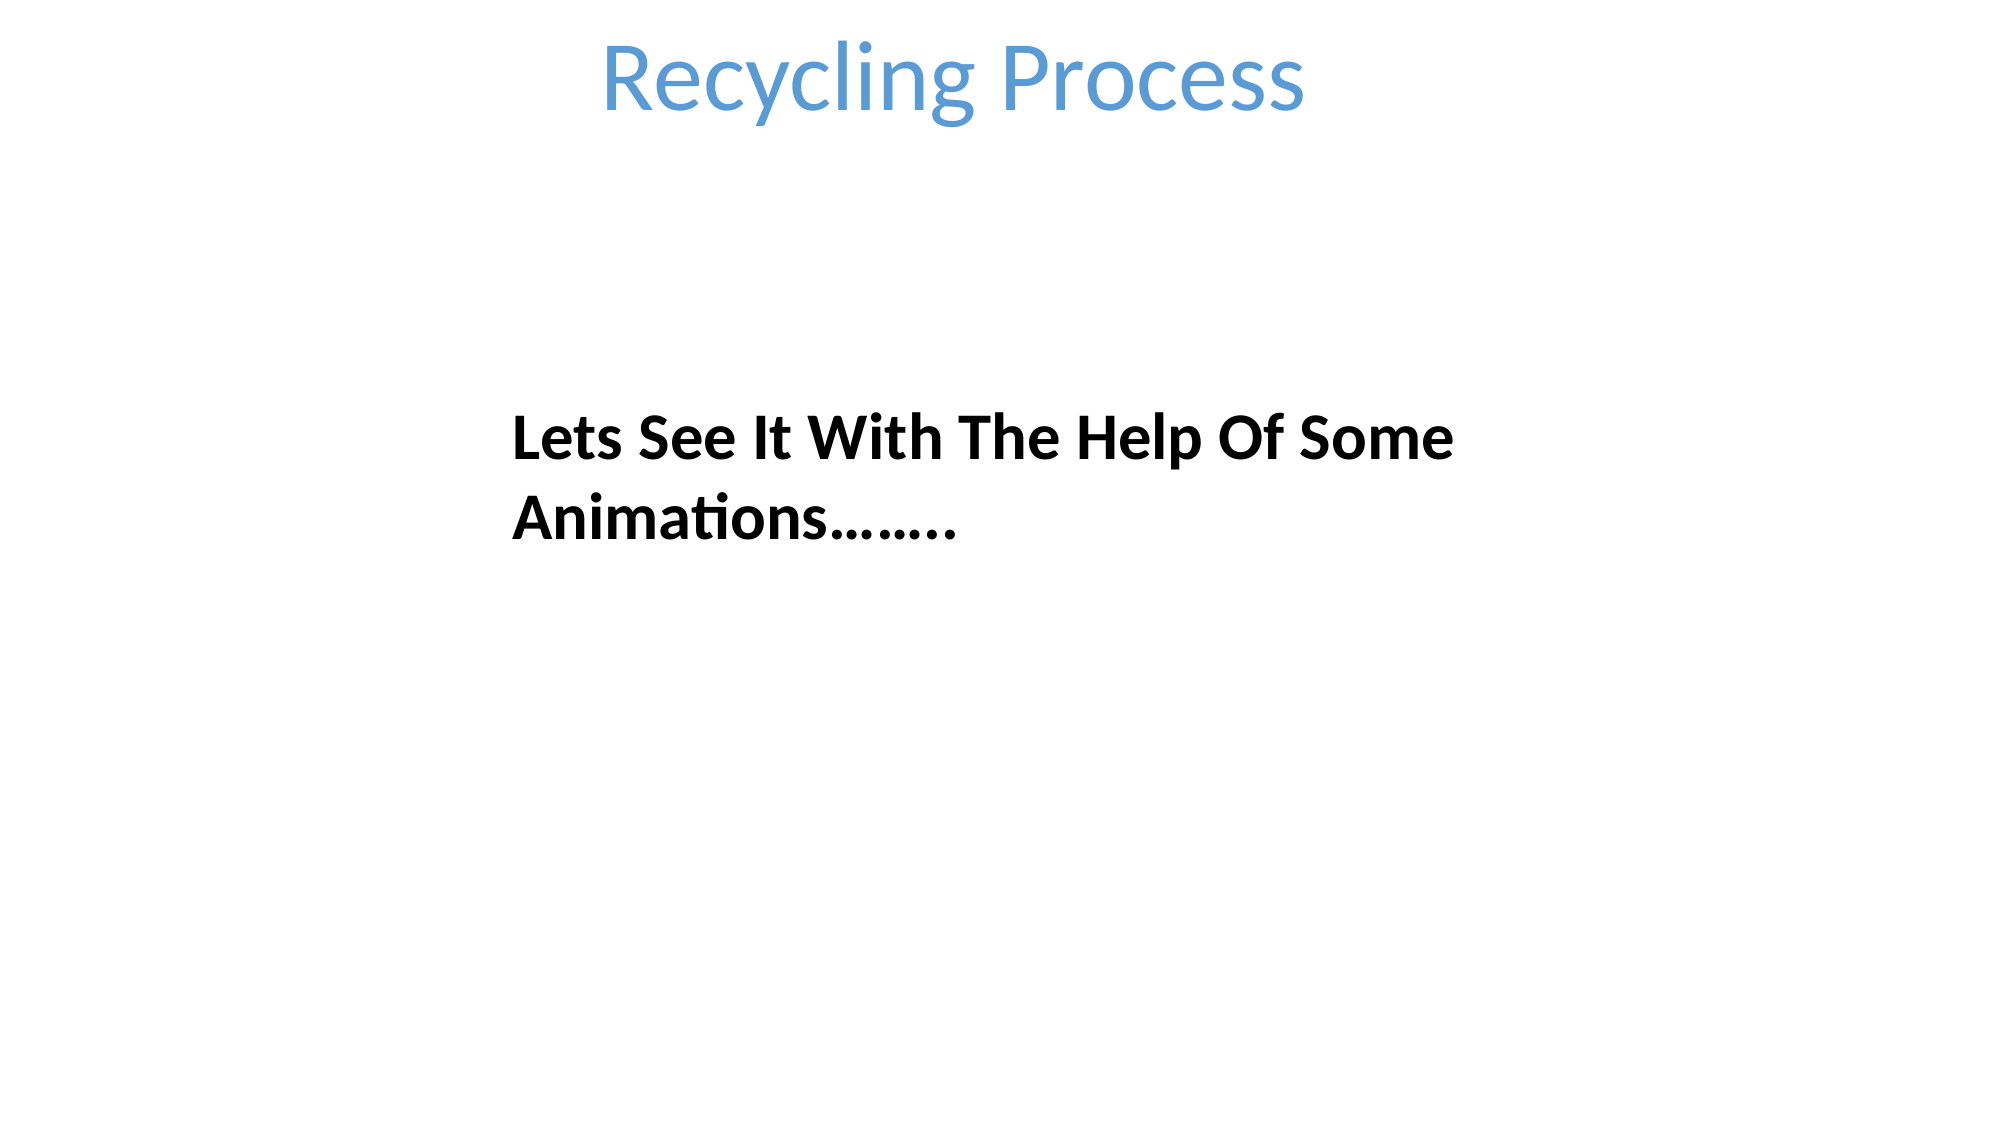

# Recycling Process
Lets See It With The Help Of Some Animations……..